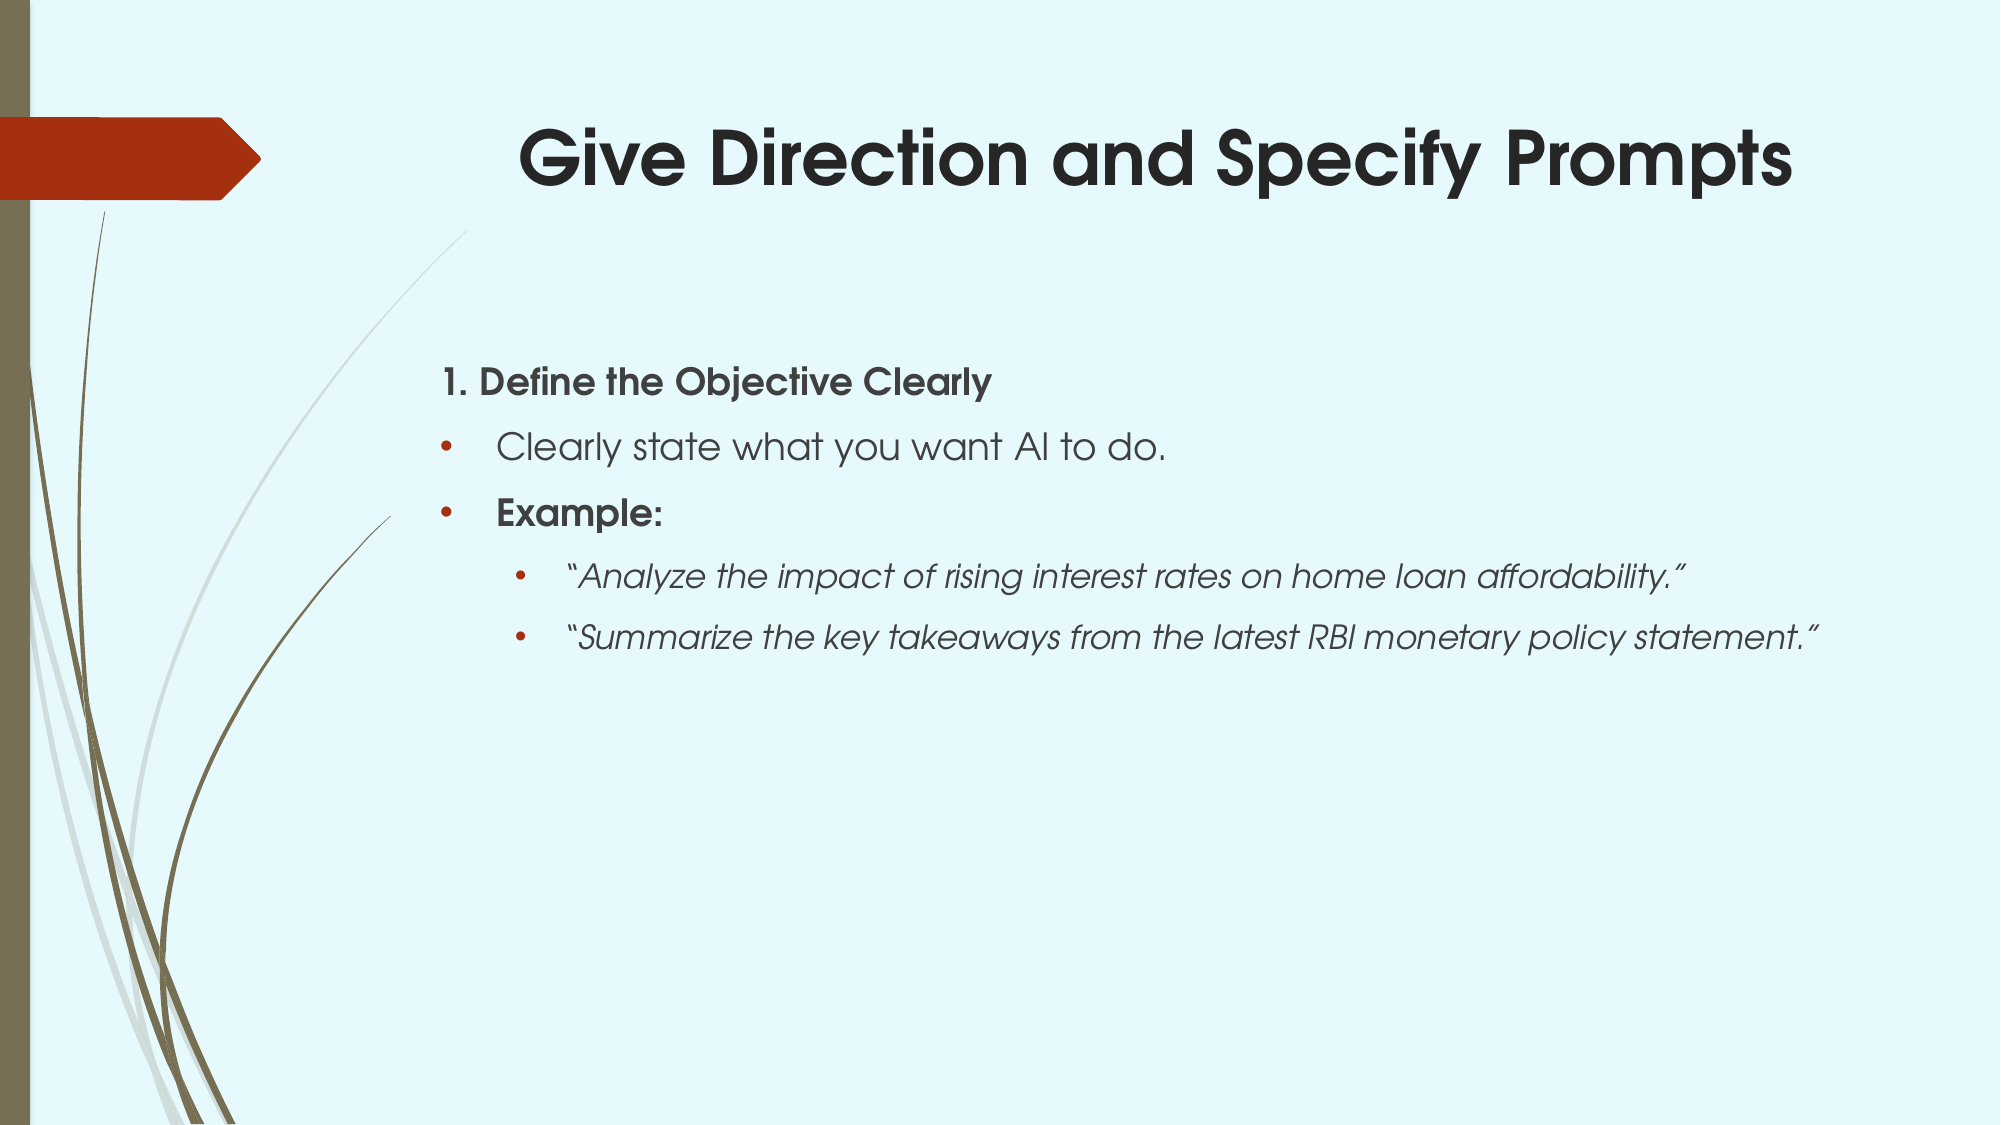

# Give Direction and Specify Prompts
1. Define the Objective Clearly
Clearly state what you want AI to do.
Example:
“Analyze the impact of rising interest rates on home loan affordability.”
“Summarize the key takeaways from the latest RBI monetary policy statement.”